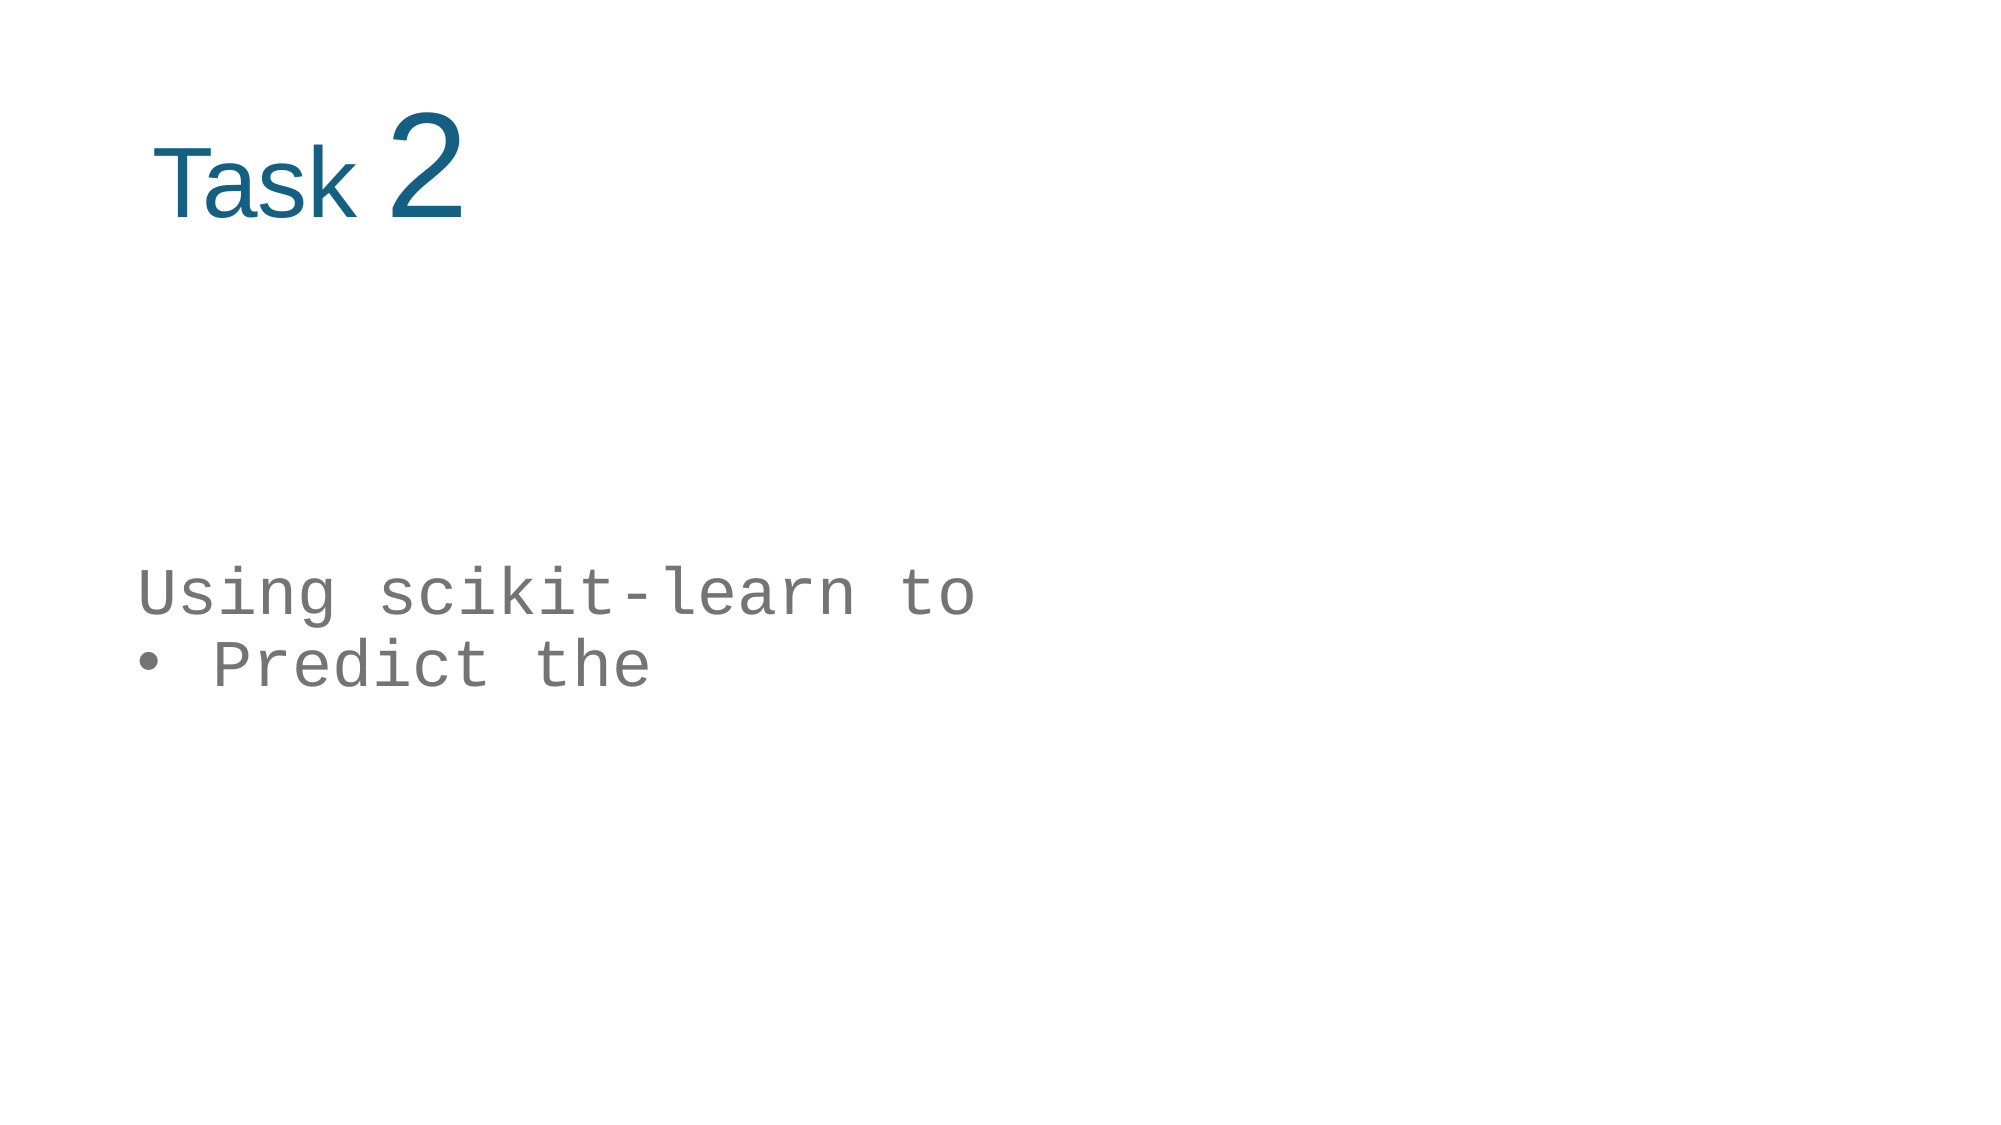

Task 2
Using scikit-learn to
Predict the